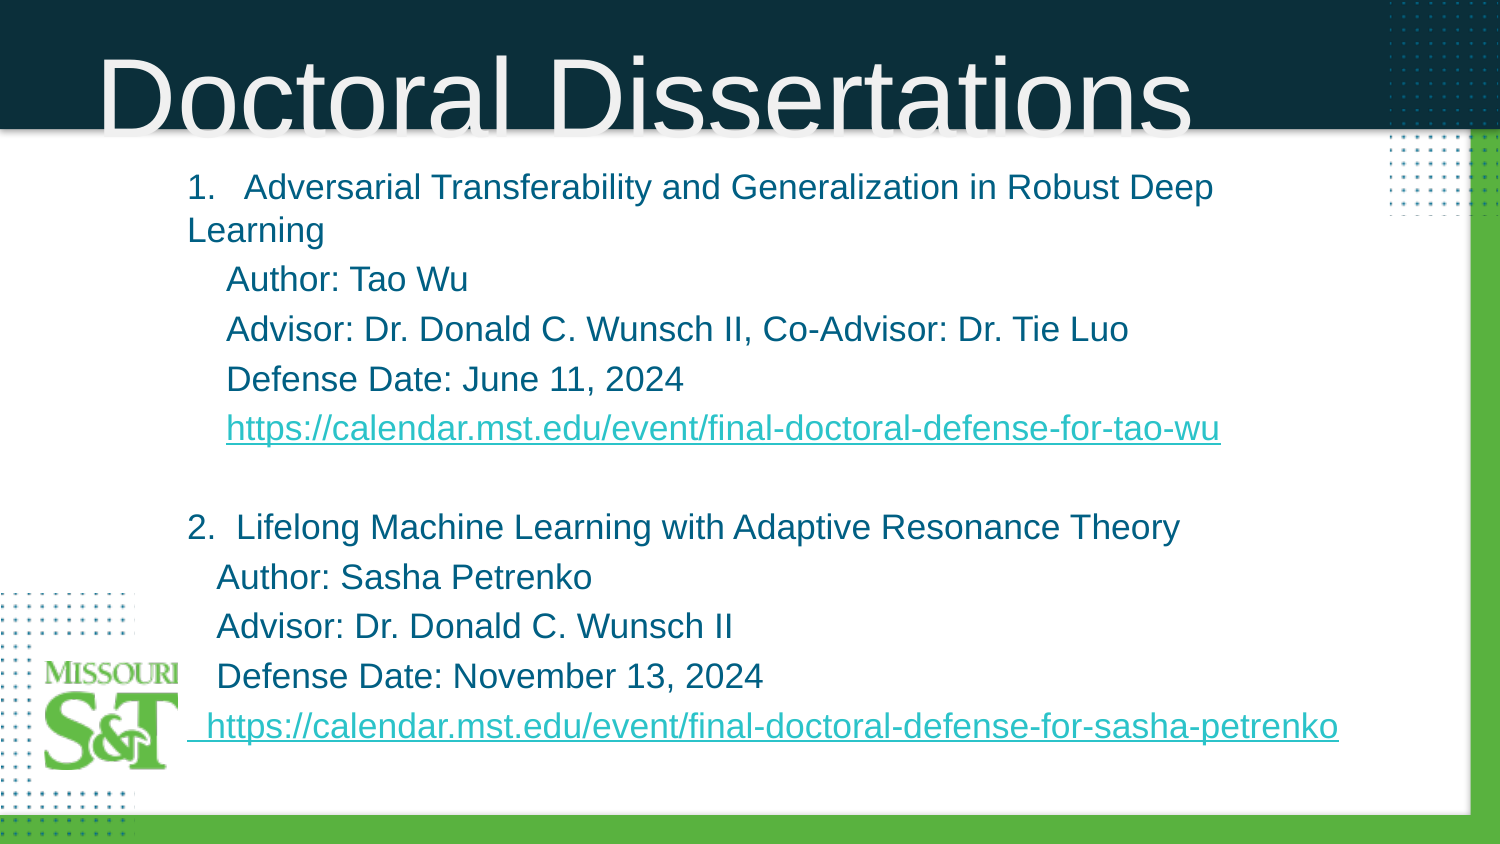

Doctoral Dissertations

1.   Adversarial Transferability and Generalization in Robust Deep Learning
    Author: Tao Wu
    Advisor: Dr. Donald C. Wunsch II, Co-Advisor: Dr. Tie Luo
    Defense Date: June 11, 2024
    https://calendar.mst.edu/event/final-doctoral-defense-for-tao-wu

2.  Lifelong Machine Learning with Adaptive Resonance Theory
   Author: Sasha Petrenko
   Advisor: Dr. Donald C. Wunsch II
   Defense Date: November 13, 2024
  https://calendar.mst.edu/event/final-doctoral-defense-for-sasha-petrenko